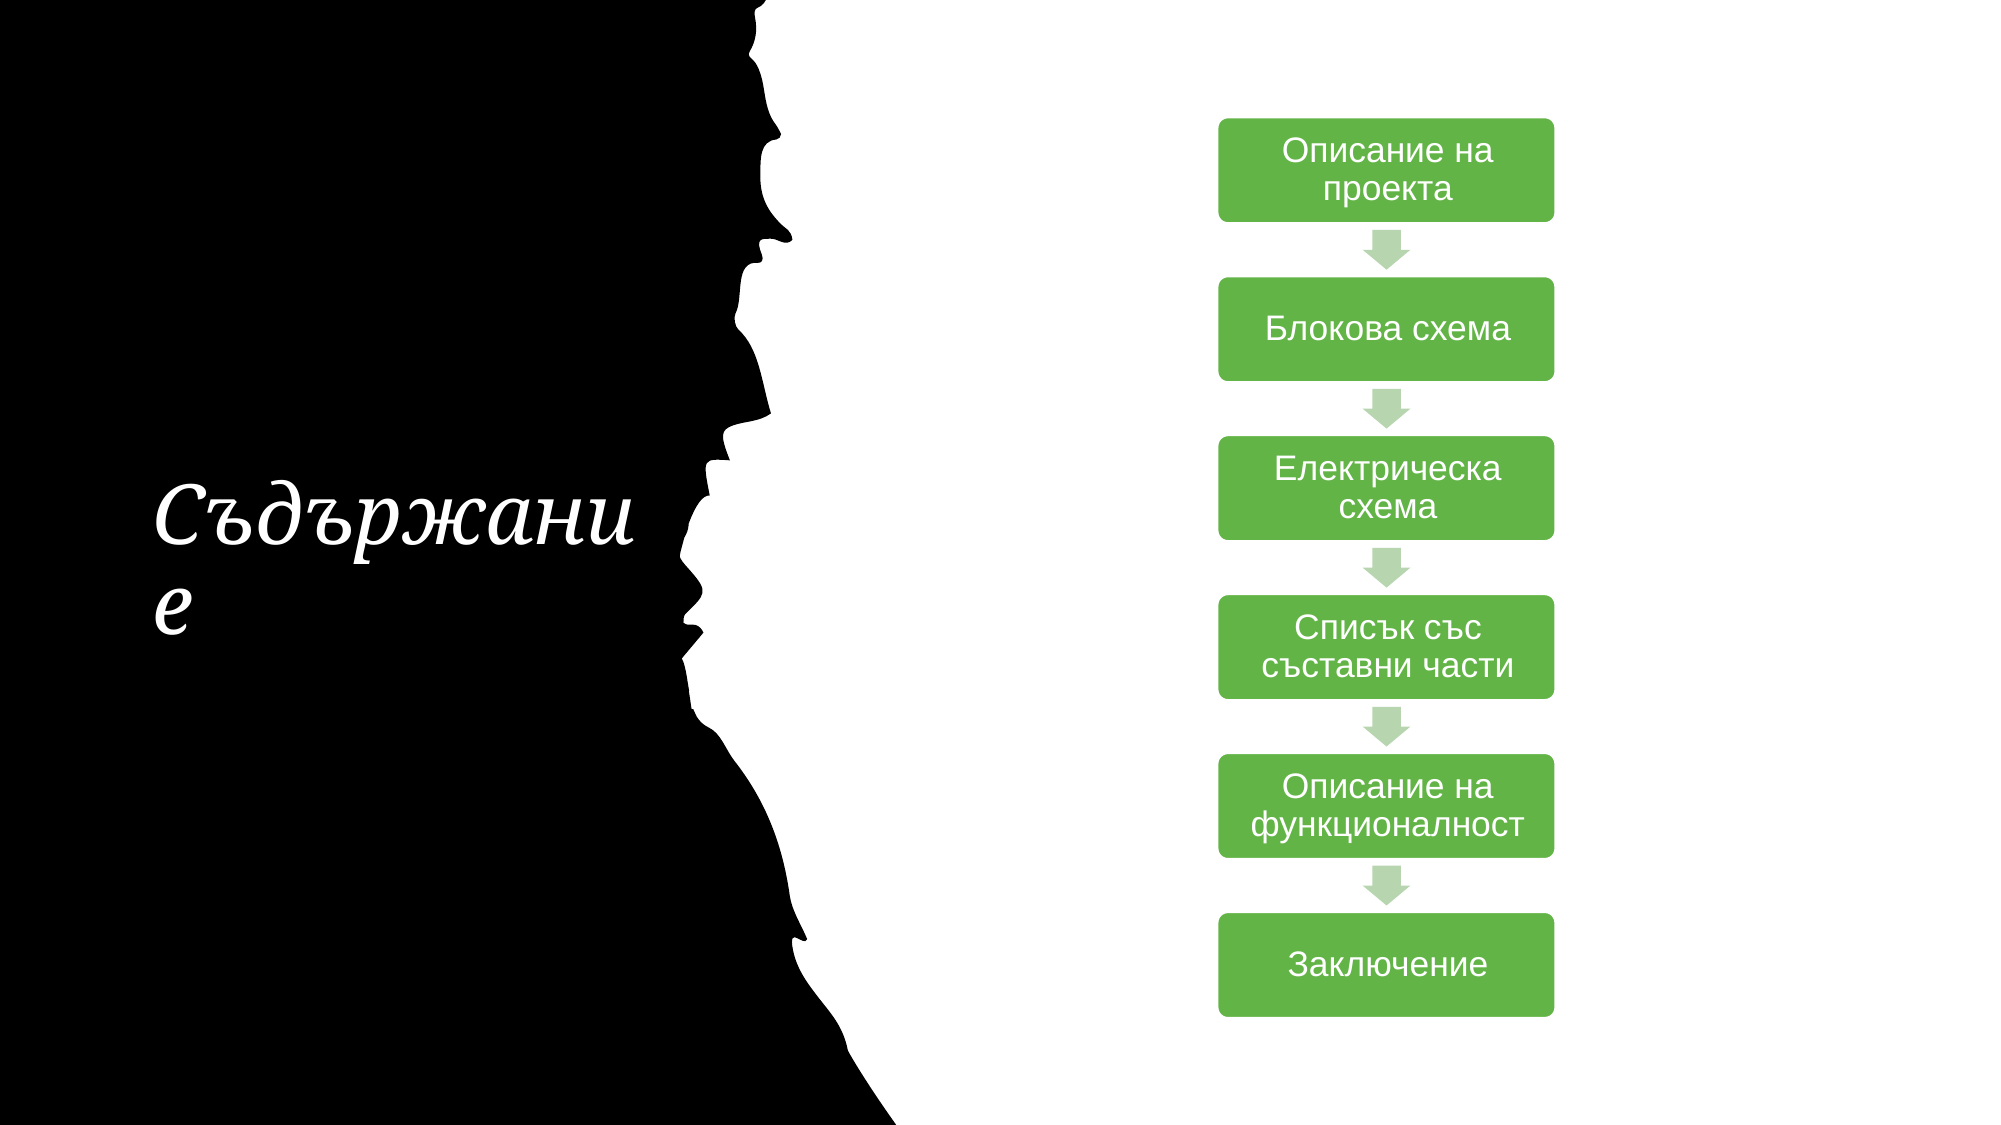

# Съдържание
Описание на проекта

Блокова схема

Електрическа схема

Списък със съставни части

Описание на функционалност

Заключение